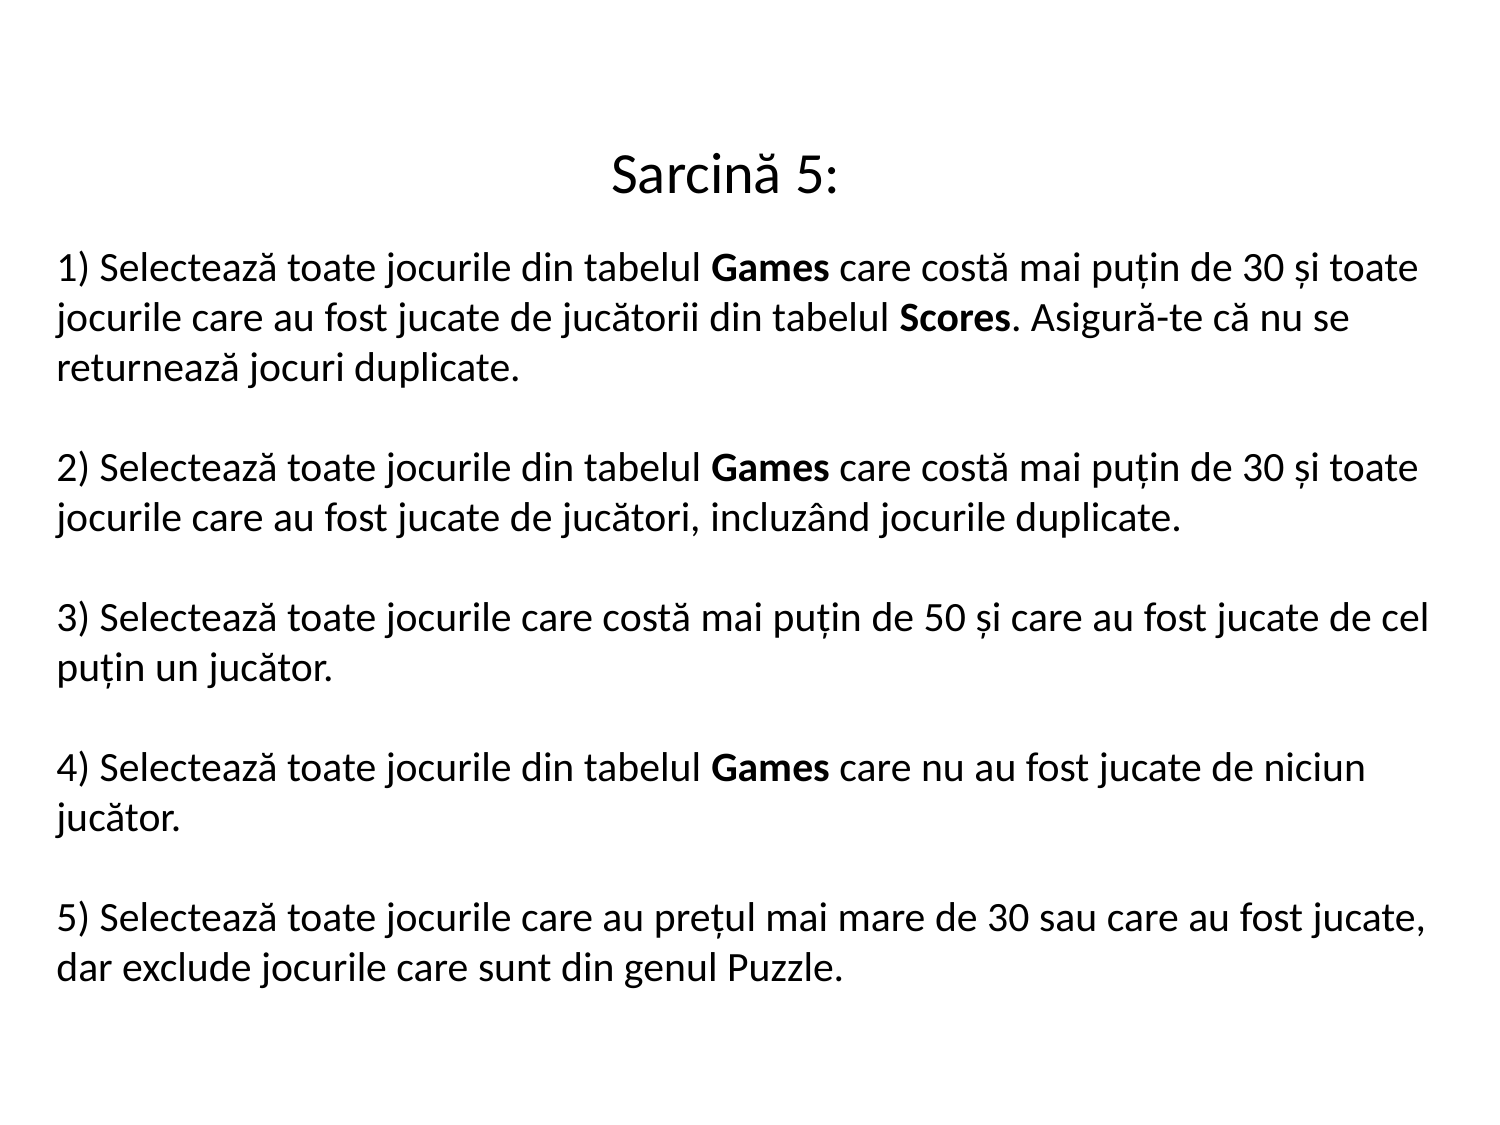

# Sarcină 5: 1) Selectează toate jocurile din tabelul Games care costă mai puțin de 30 și toate jocurile care au fost jucate de jucătorii din tabelul Scores. Asigură-te că nu se returnează jocuri duplicate. 2) Selectează toate jocurile din tabelul Games care costă mai puțin de 30 și toate jocurile care au fost jucate de jucători, incluzând jocurile duplicate. 3) Selectează toate jocurile care costă mai puțin de 50 și care au fost jucate de cel puțin un jucător. 4) Selectează toate jocurile din tabelul Games care nu au fost jucate de niciun jucător. 5) Selectează toate jocurile care au prețul mai mare de 30 sau care au fost jucate, dar exclude jocurile care sunt din genul Puzzle.